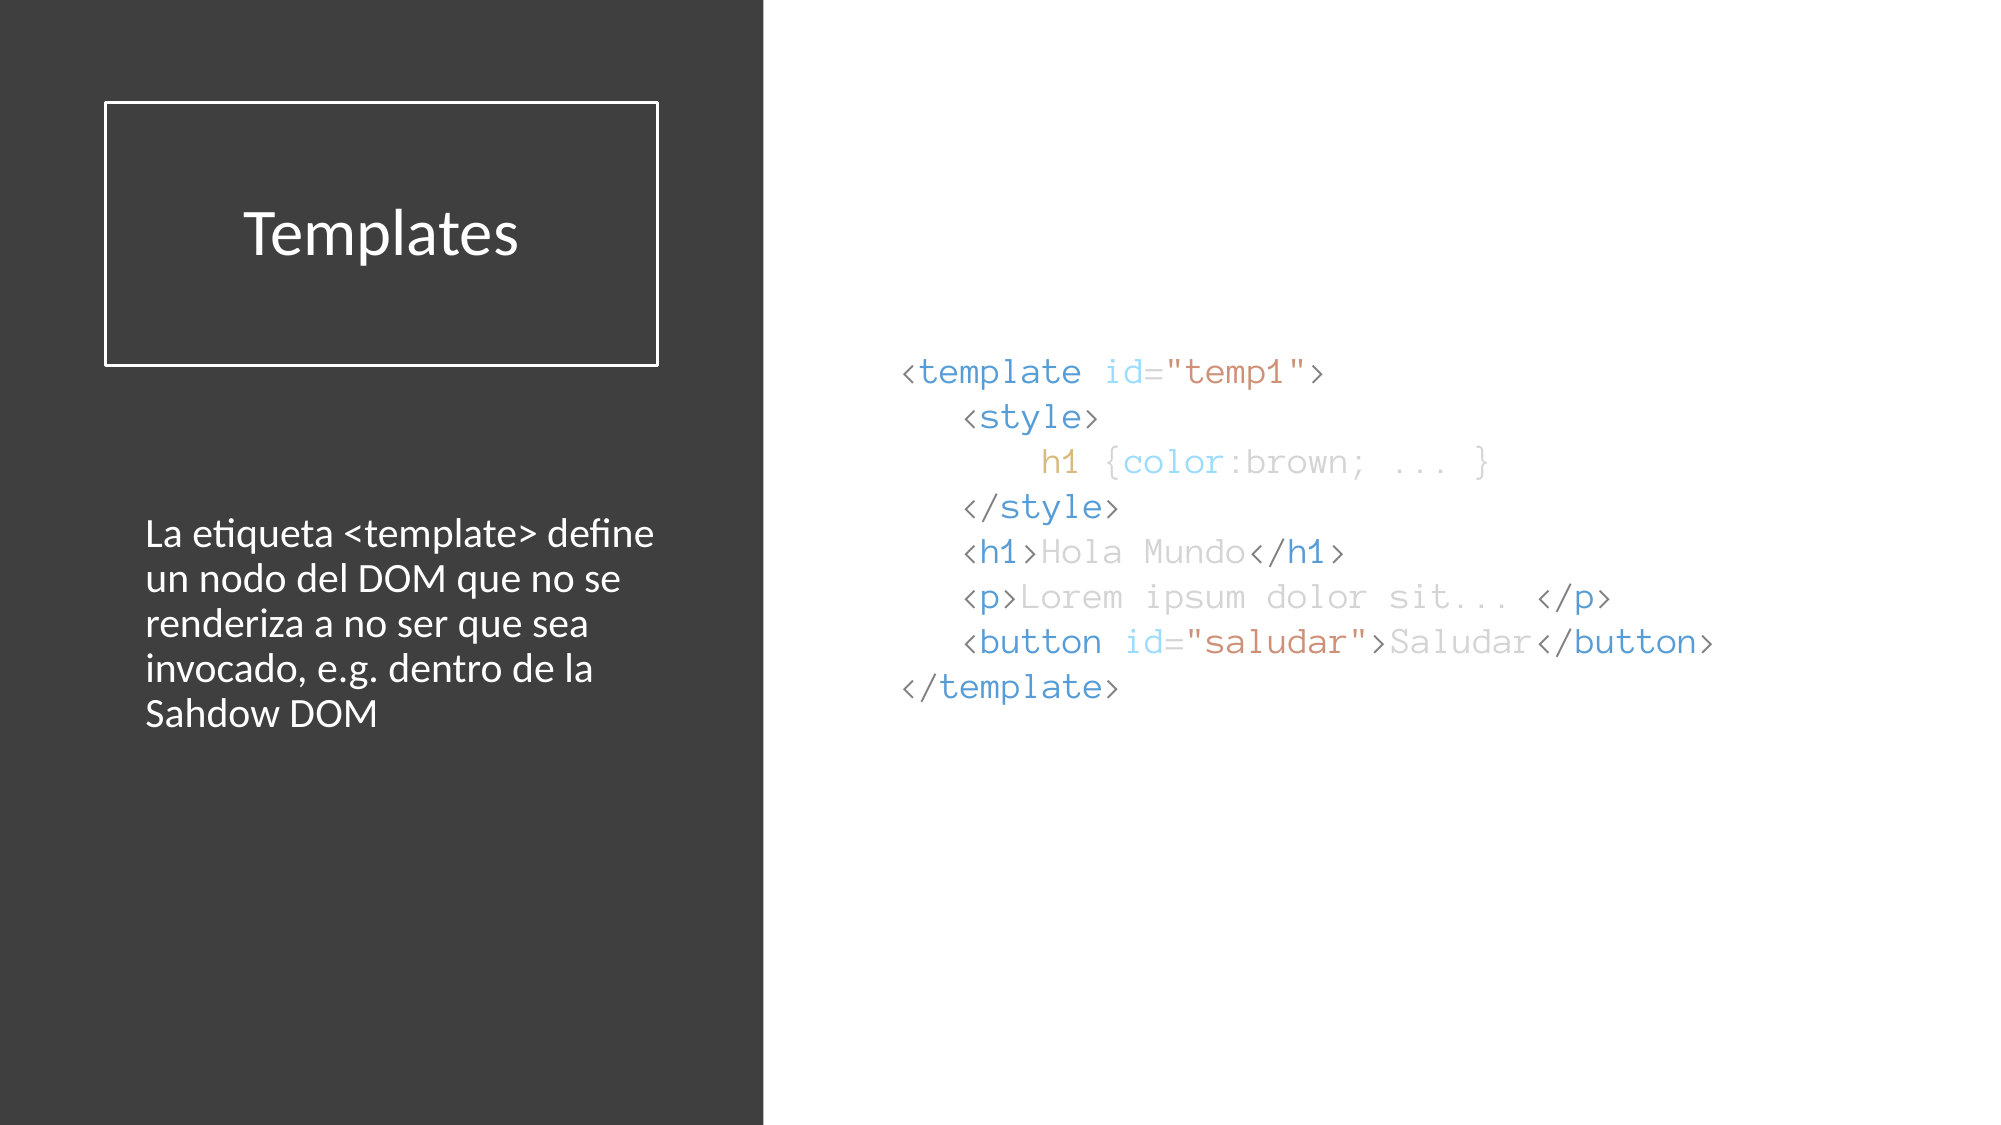

# Templates
<template id="temp1">
   <style>
       h1 {color:brown; ... }
   </style>
   <h1>Hola Mundo</h1>
   <p>Lorem ipsum dolor sit... </p>
   <button id="saludar">Saludar</button>
</template>

La etiqueta <template> define un nodo del DOM que no se renderiza a no ser que sea invocado, e.g. dentro de la Sahdow DOM